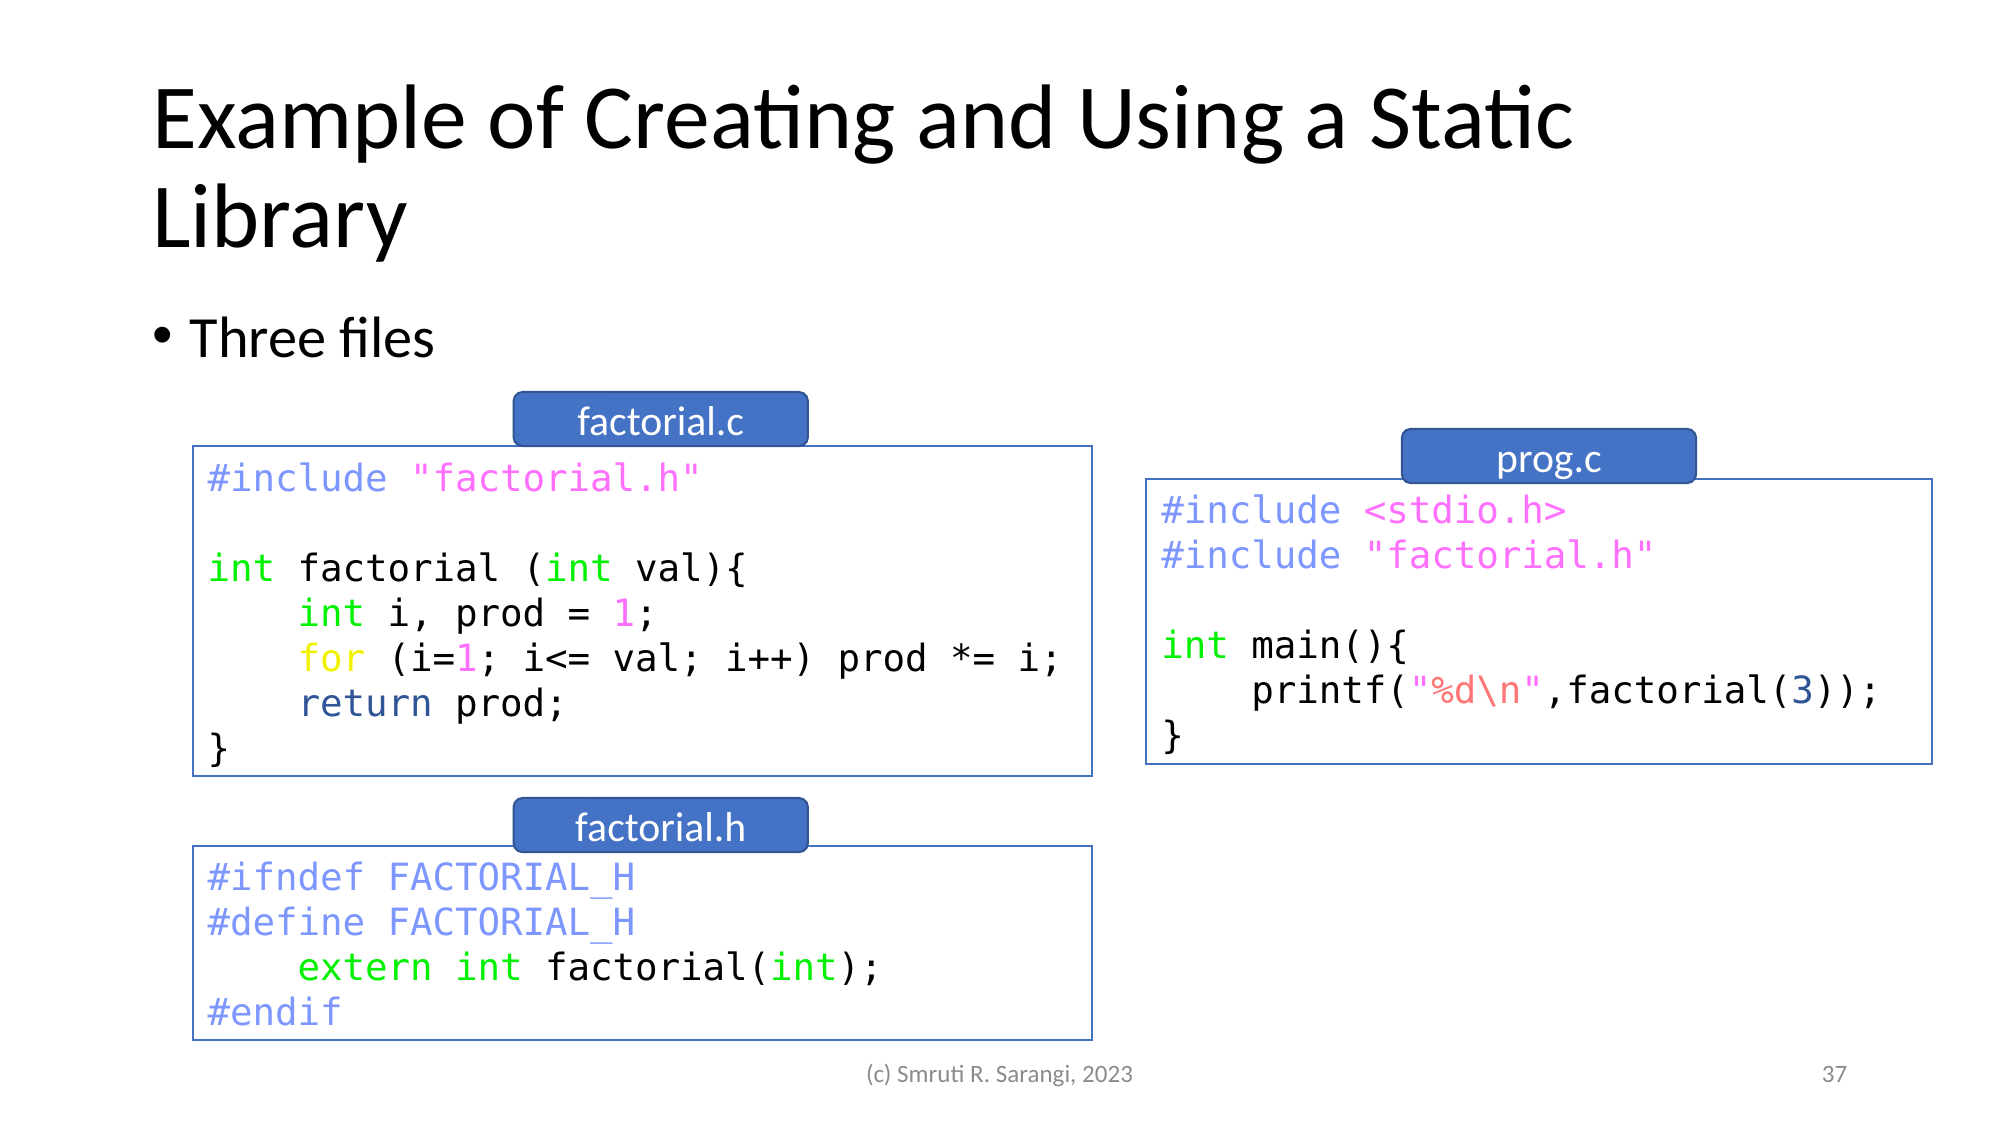

# Example of Creating and Using a Static Library
Three files
factorial.c
prog.c
#include "factorial.h"

int factorial (int val){
    int i, prod = 1;
    for (i=1; i<= val; i++) prod *= i;
    return prod;
}
#include <stdio.h>
#include "factorial.h"

int main(){
    printf("%d\n",factorial(3));
}
factorial.h
#ifndef FACTORIAL_H
#define FACTORIAL_H
    extern int factorial(int);
#endif
(c) Smruti R. Sarangi, 2023
37